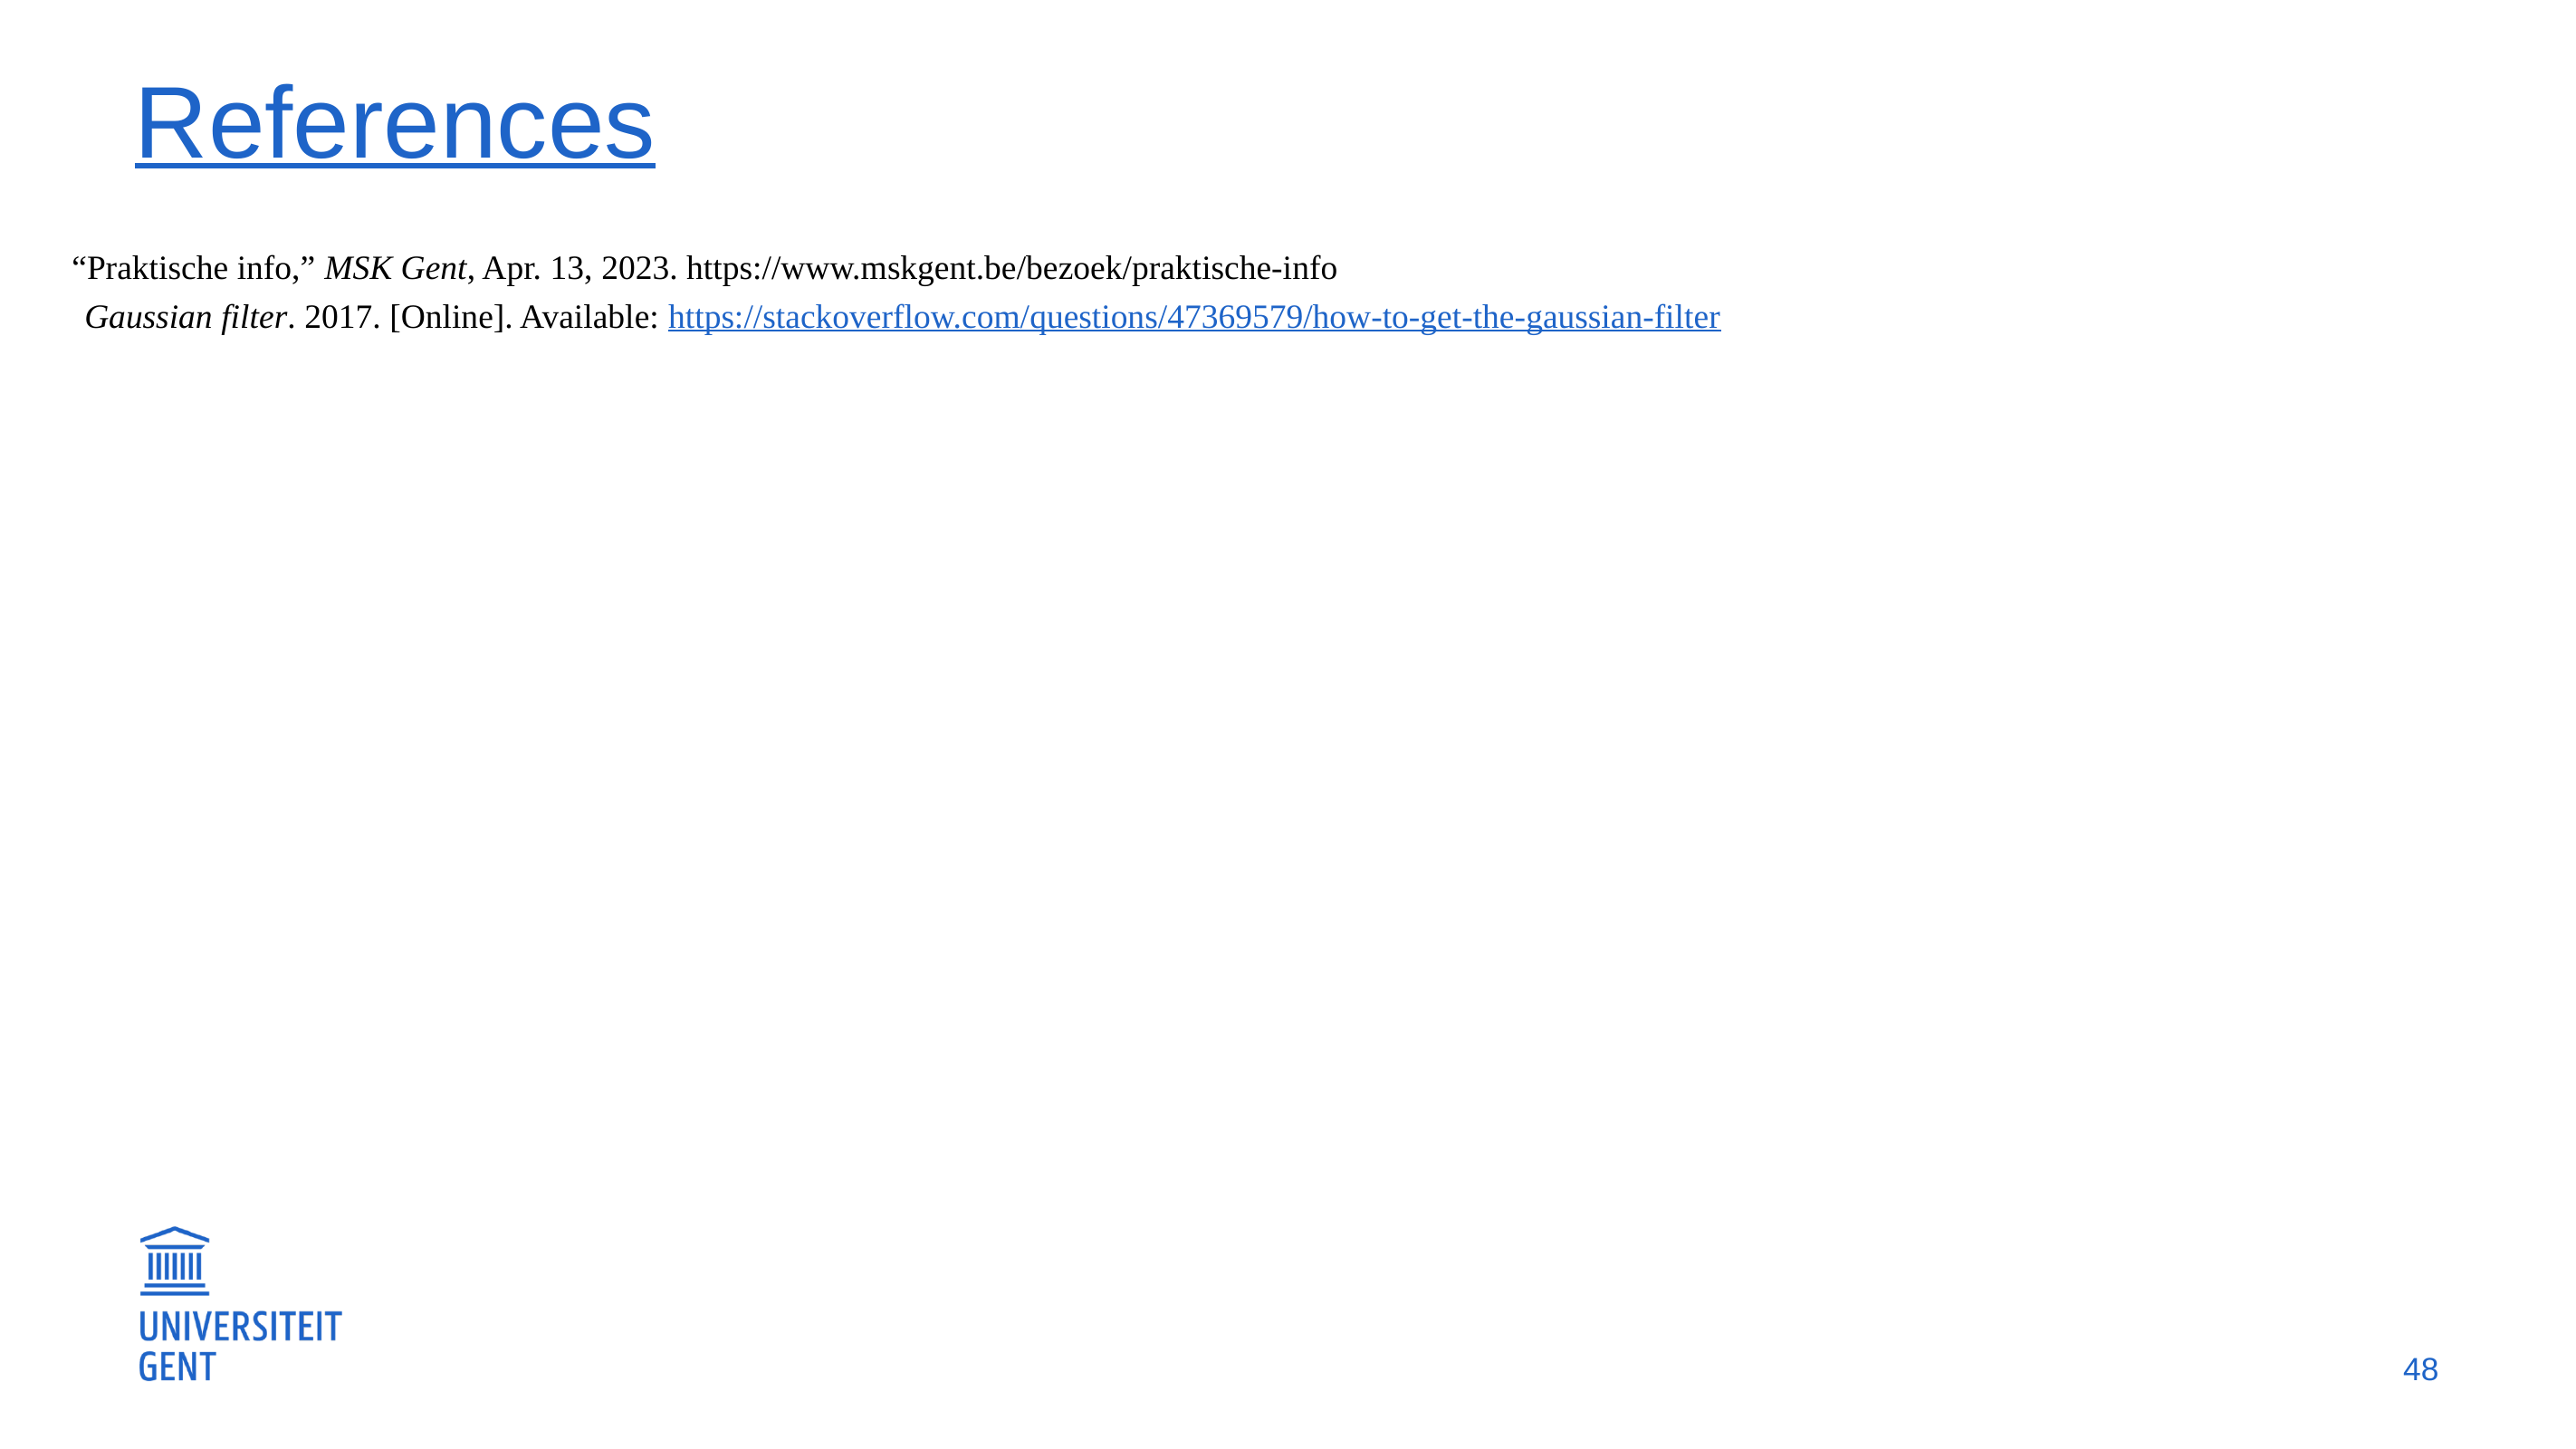

# References
“Praktische info,” MSK Gent, Apr. 13, 2023. https://www.mskgent.be/bezoek/praktische-info
Gaussian filter. 2017. [Online]. Available: https://stackoverflow.com/questions/47369579/how-to-get-the-gaussian-filter

48